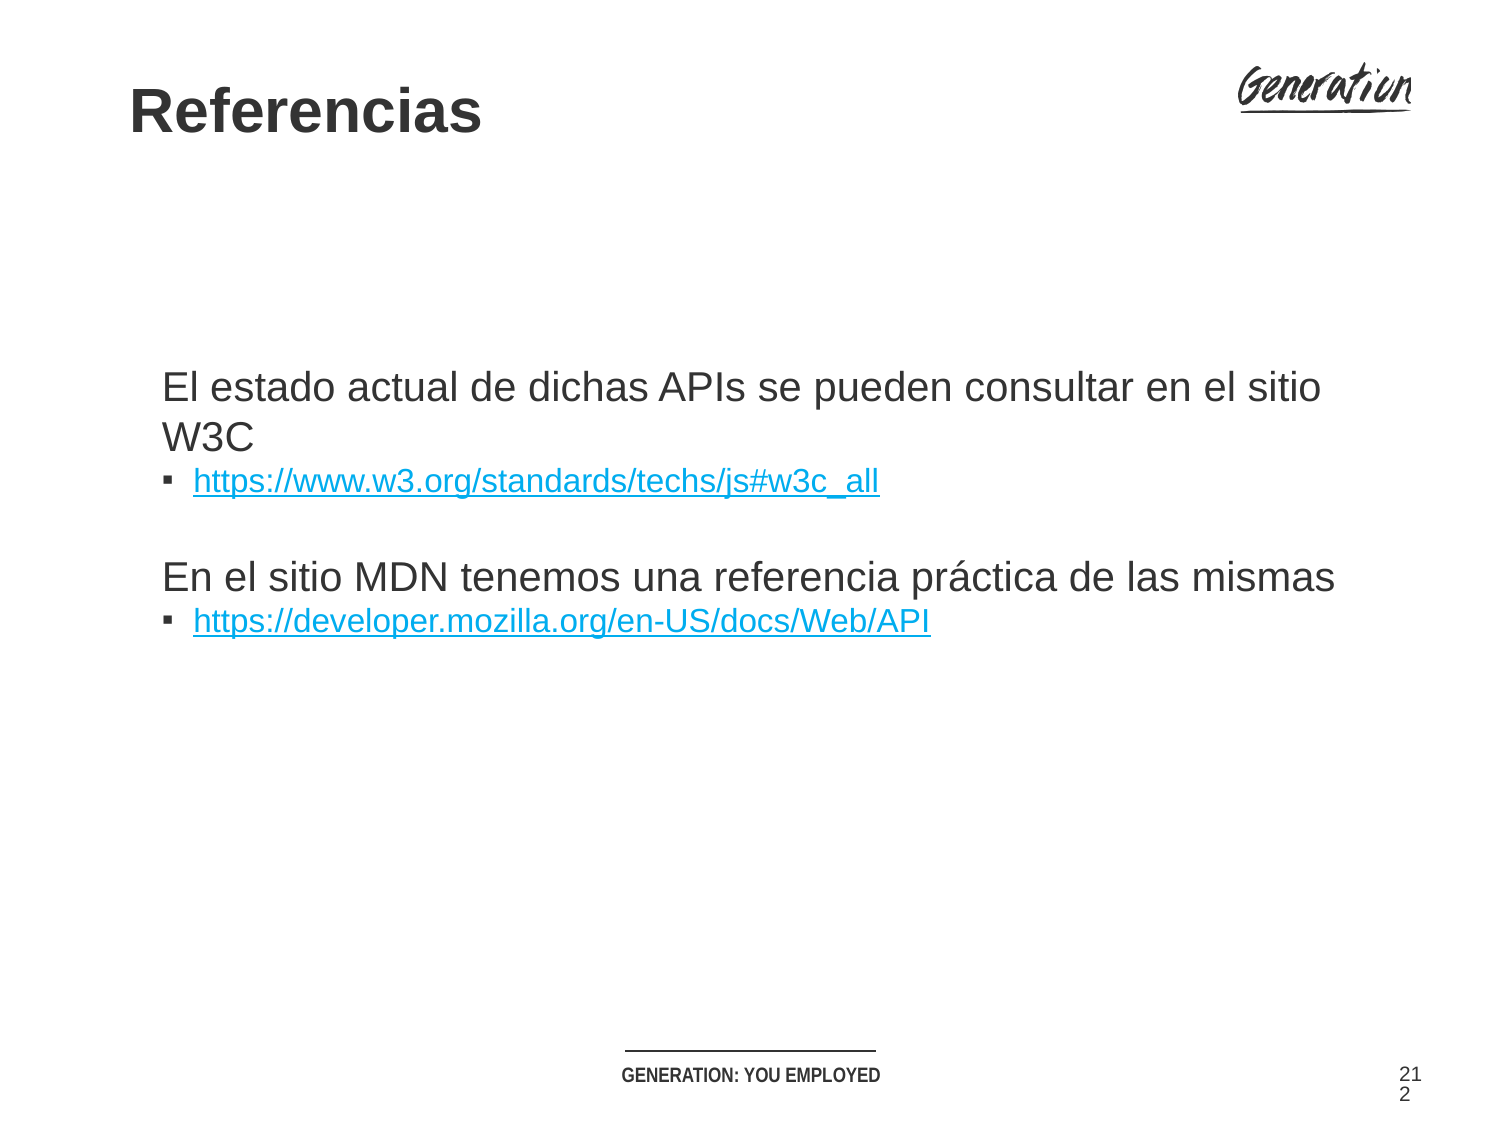

Referencias
El estado actual de dichas APIs se pueden consultar en el sitio W3C
https://www.w3.org/standards/techs/js#w3c_all

En el sitio MDN tenemos una referencia práctica de las mismas
https://developer.mozilla.org/en-US/docs/Web/API